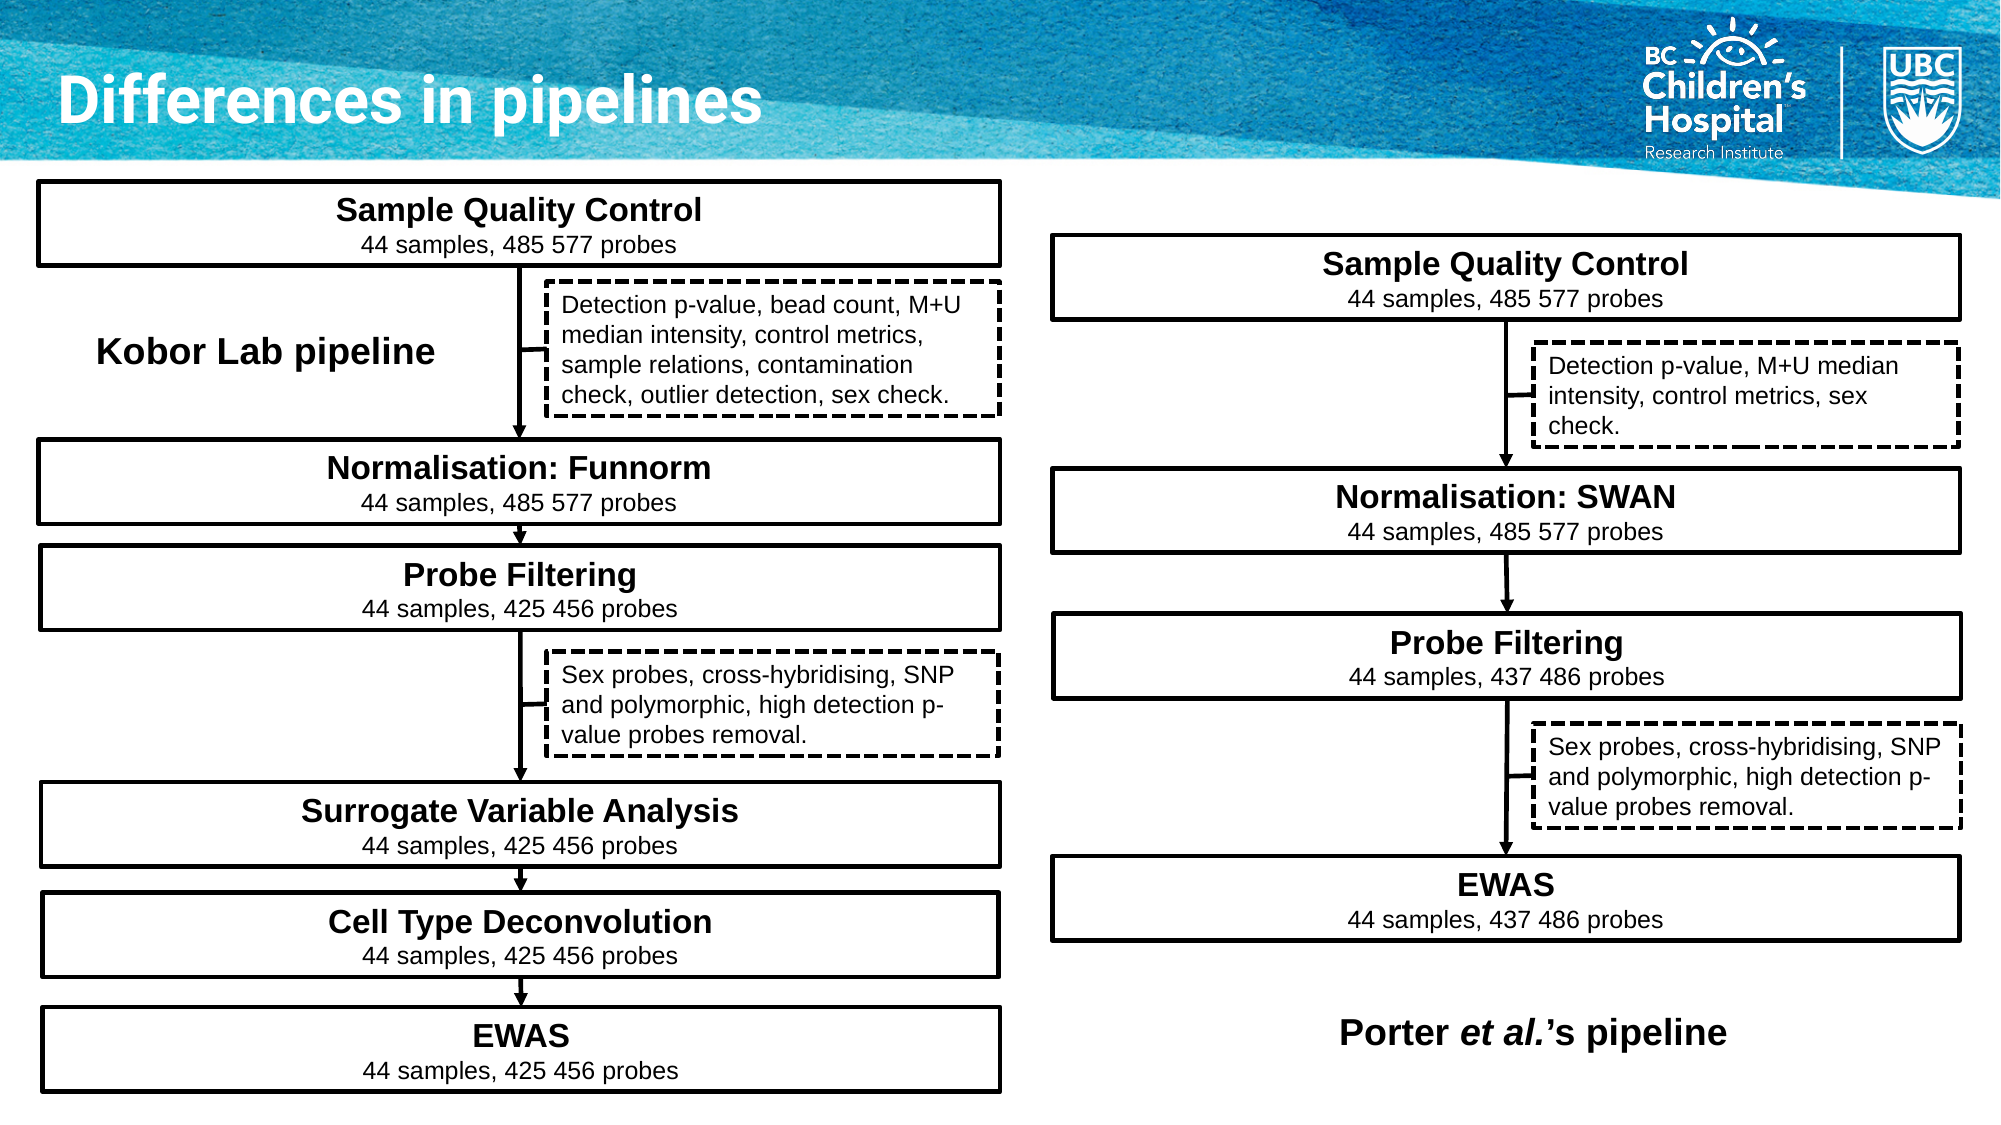

# Differences in pipelines
Sample Quality Control
44 samples, 485 577 probes
Normalisation: Funnorm
44 samples, 485 577 probes
Probe Filtering
44 samples, 425 456 probes
Surrogate Variable Analysis
44 samples, 425 456 probes
EWAS
44 samples, 425 456 probes
Detection p-value, bead count, M+U median intensity, control metrics, sample relations, contamination check, outlier detection, sex check.
Sex probes, cross-hybridising, SNP and polymorphic, high detection p-value probes removal.
Cell Type Deconvolution
44 samples, 425 456 probes
Sample Quality Control
44 samples, 485 577 probes
Normalisation: SWAN
44 samples, 485 577 probes
Probe Filtering
44 samples, 437 486 probes
EWAS
44 samples, 437 486 probes
Detection p-value, M+U median intensity, control metrics, sex check.
Sex probes, cross-hybridising, SNP and polymorphic, high detection p-value probes removal.
Kobor Lab pipeline
Porter et al.’s pipeline